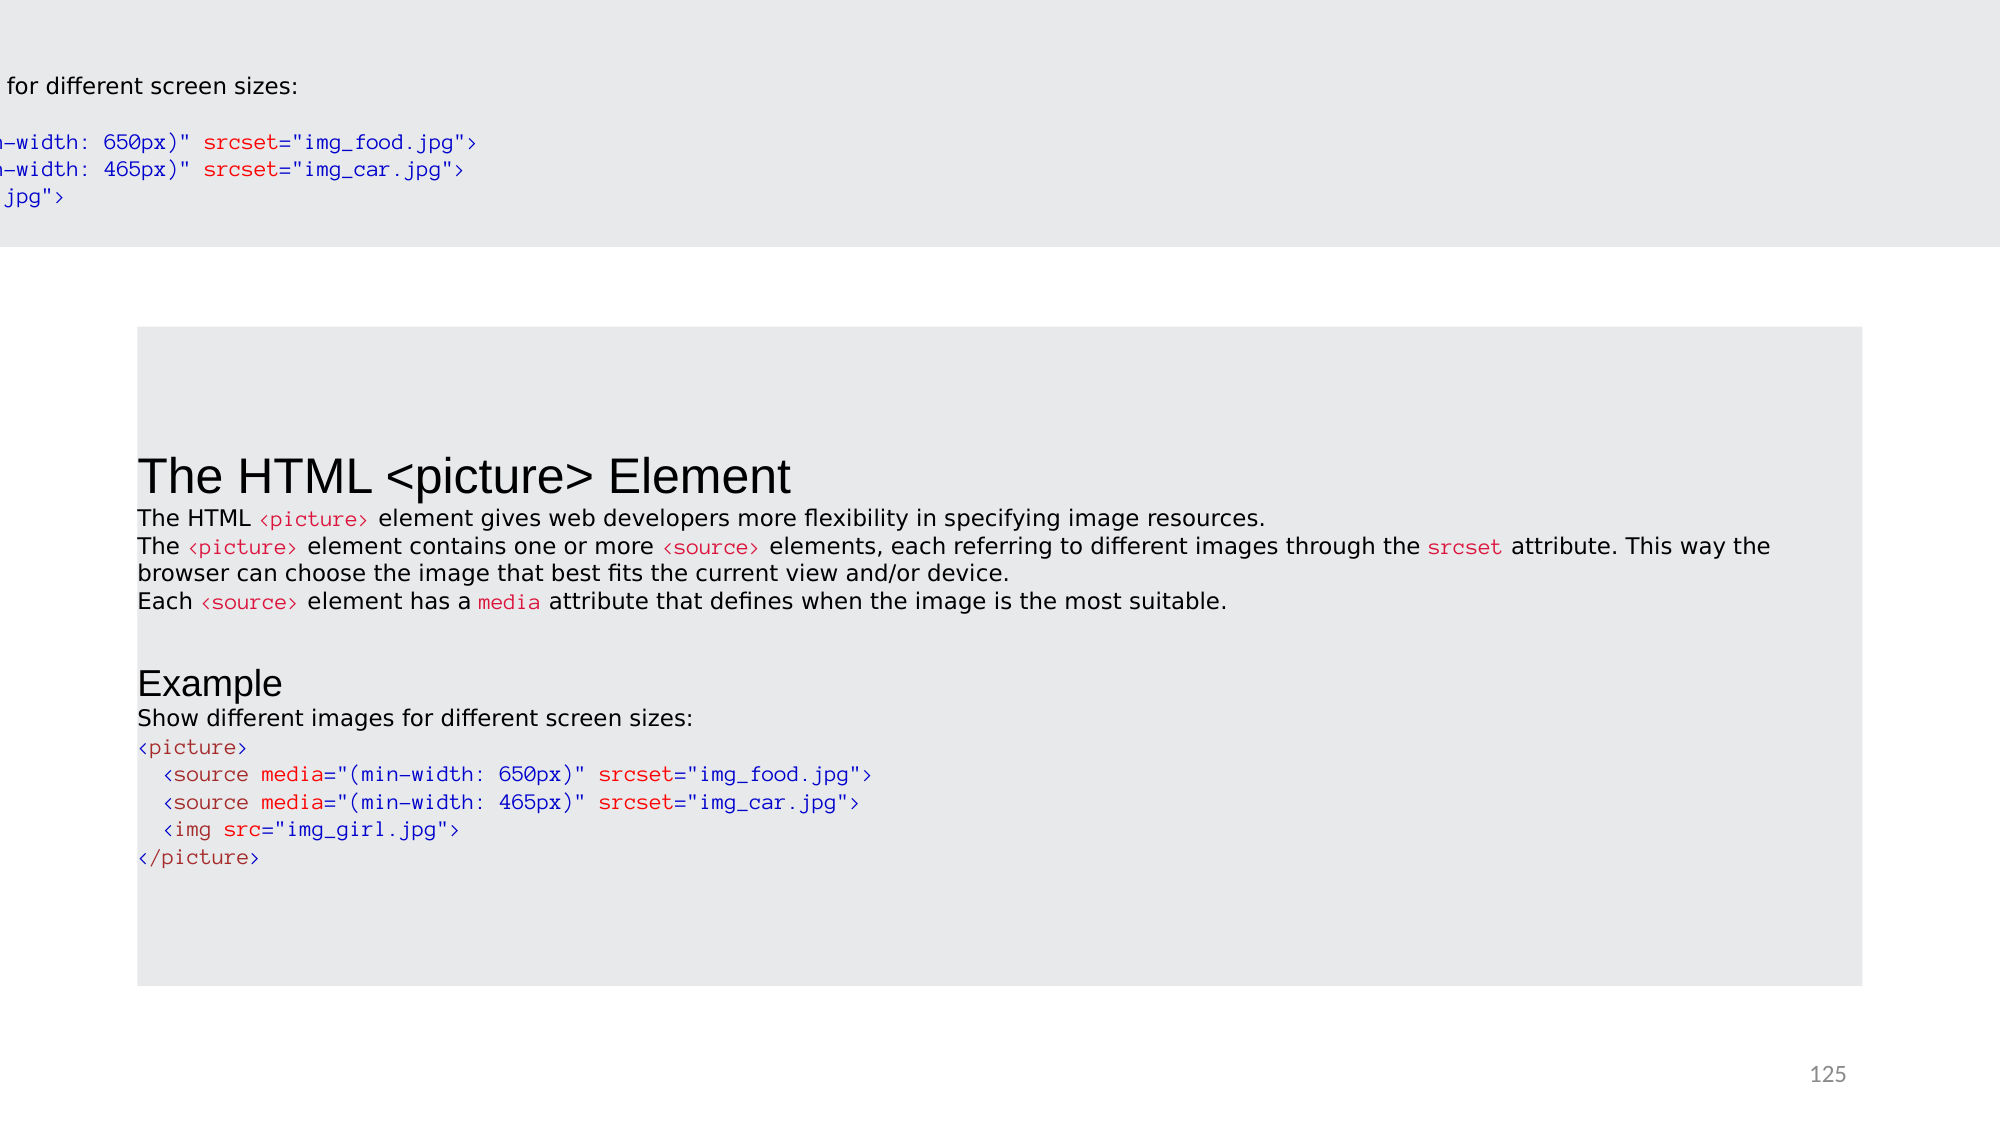

The HTML <picture> Element
The HTML <picture> element gives web developers more flexibility in specifying image resources.
The <picture> element contains one or more <source> elements, each referring to different images through the srcset attribute. This way the browser can choose the image that best fits the current view and/or device.
Each <source> element has a media attribute that defines when the image is the most suitable.

Example
Show different images for different screen sizes:
<picture>
  <source media="(min-width: 650px)" srcset="img_food.jpg">
  <source media="(min-width: 465px)" srcset="img_car.jpg">
  <img src="img_girl.jpg">
</picture>
#
The HTML <picture> Element
The HTML <picture> element gives web developers more flexibility in specifying image resources.
The <picture> element contains one or more <source> elements, each referring to different images through the srcset attribute. This way the browser can choose the image that best fits the current view and/or device.
Each <source> element has a media attribute that defines when the image is the most suitable.

Example
Show different images for different screen sizes:
<picture>
  <source media="(min-width: 650px)" srcset="img_food.jpg">
  <source media="(min-width: 465px)" srcset="img_car.jpg">
  <img src="img_girl.jpg">
</picture>

125